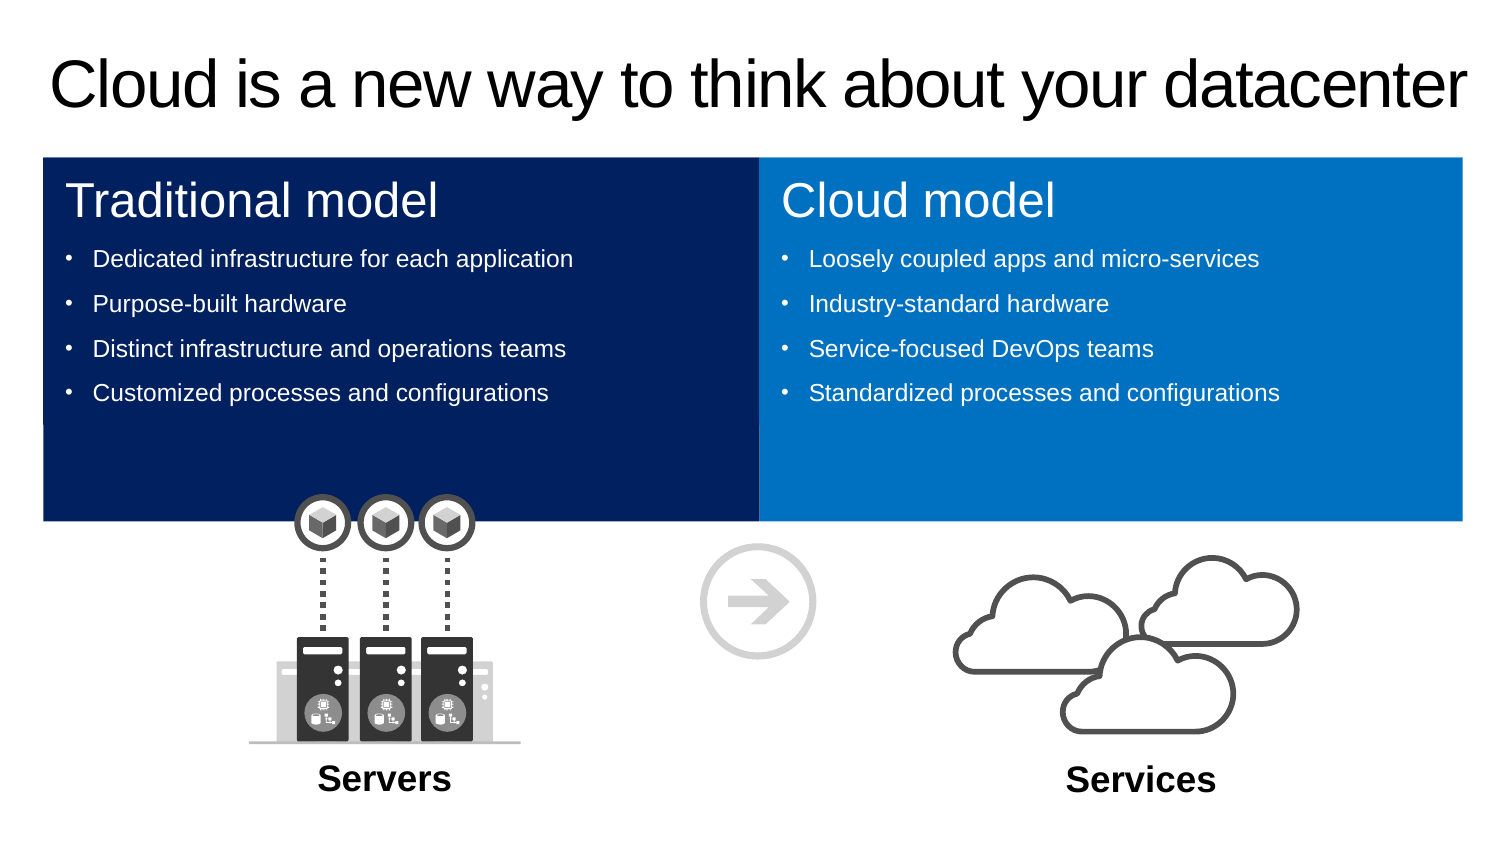

# Cloud is a new way to think about your datacenter

Traditional model
Dedicated infrastructure for each application
Purpose-built hardware
Distinct infrastructure and operations teams
Customized processes and configurations

Cloud model
Loosely coupled apps and micro-services
Industry-standard hardware
Service-focused DevOps teams
Standardized processes and configurations

Servers
Services